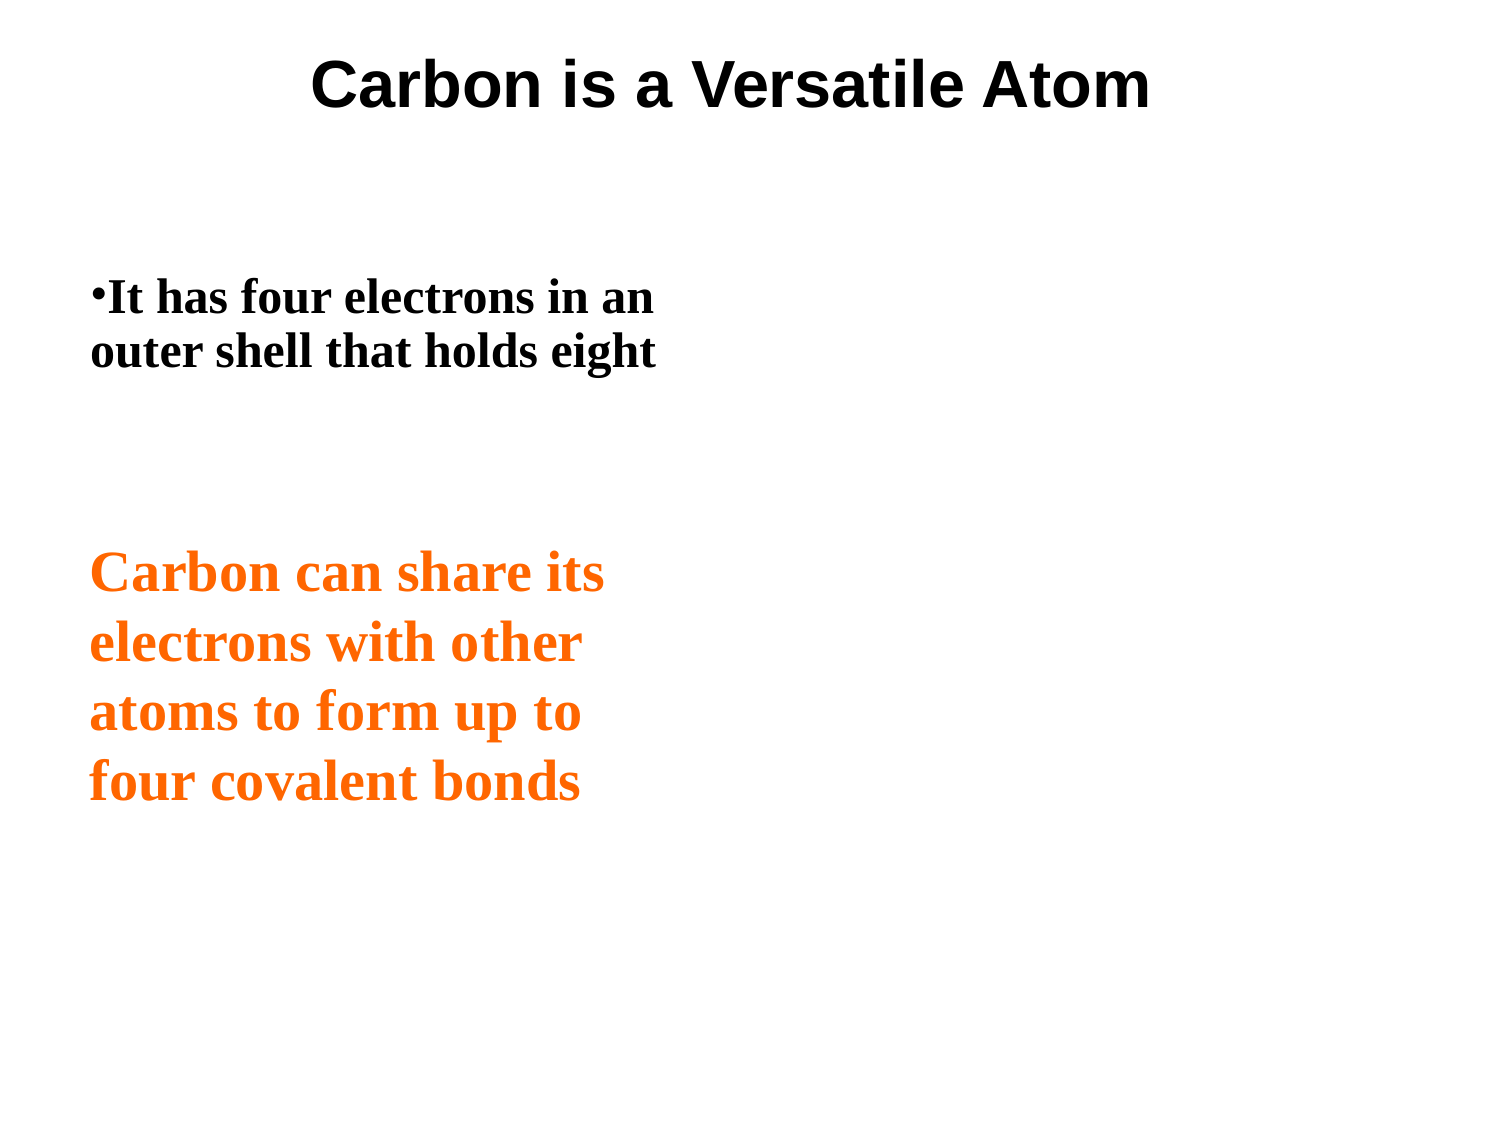

Carbon is a Versatile Atom
It has four electrons in an outer shell that holds eight
Carbon can share its electrons with other atoms to form up to four covalent bonds